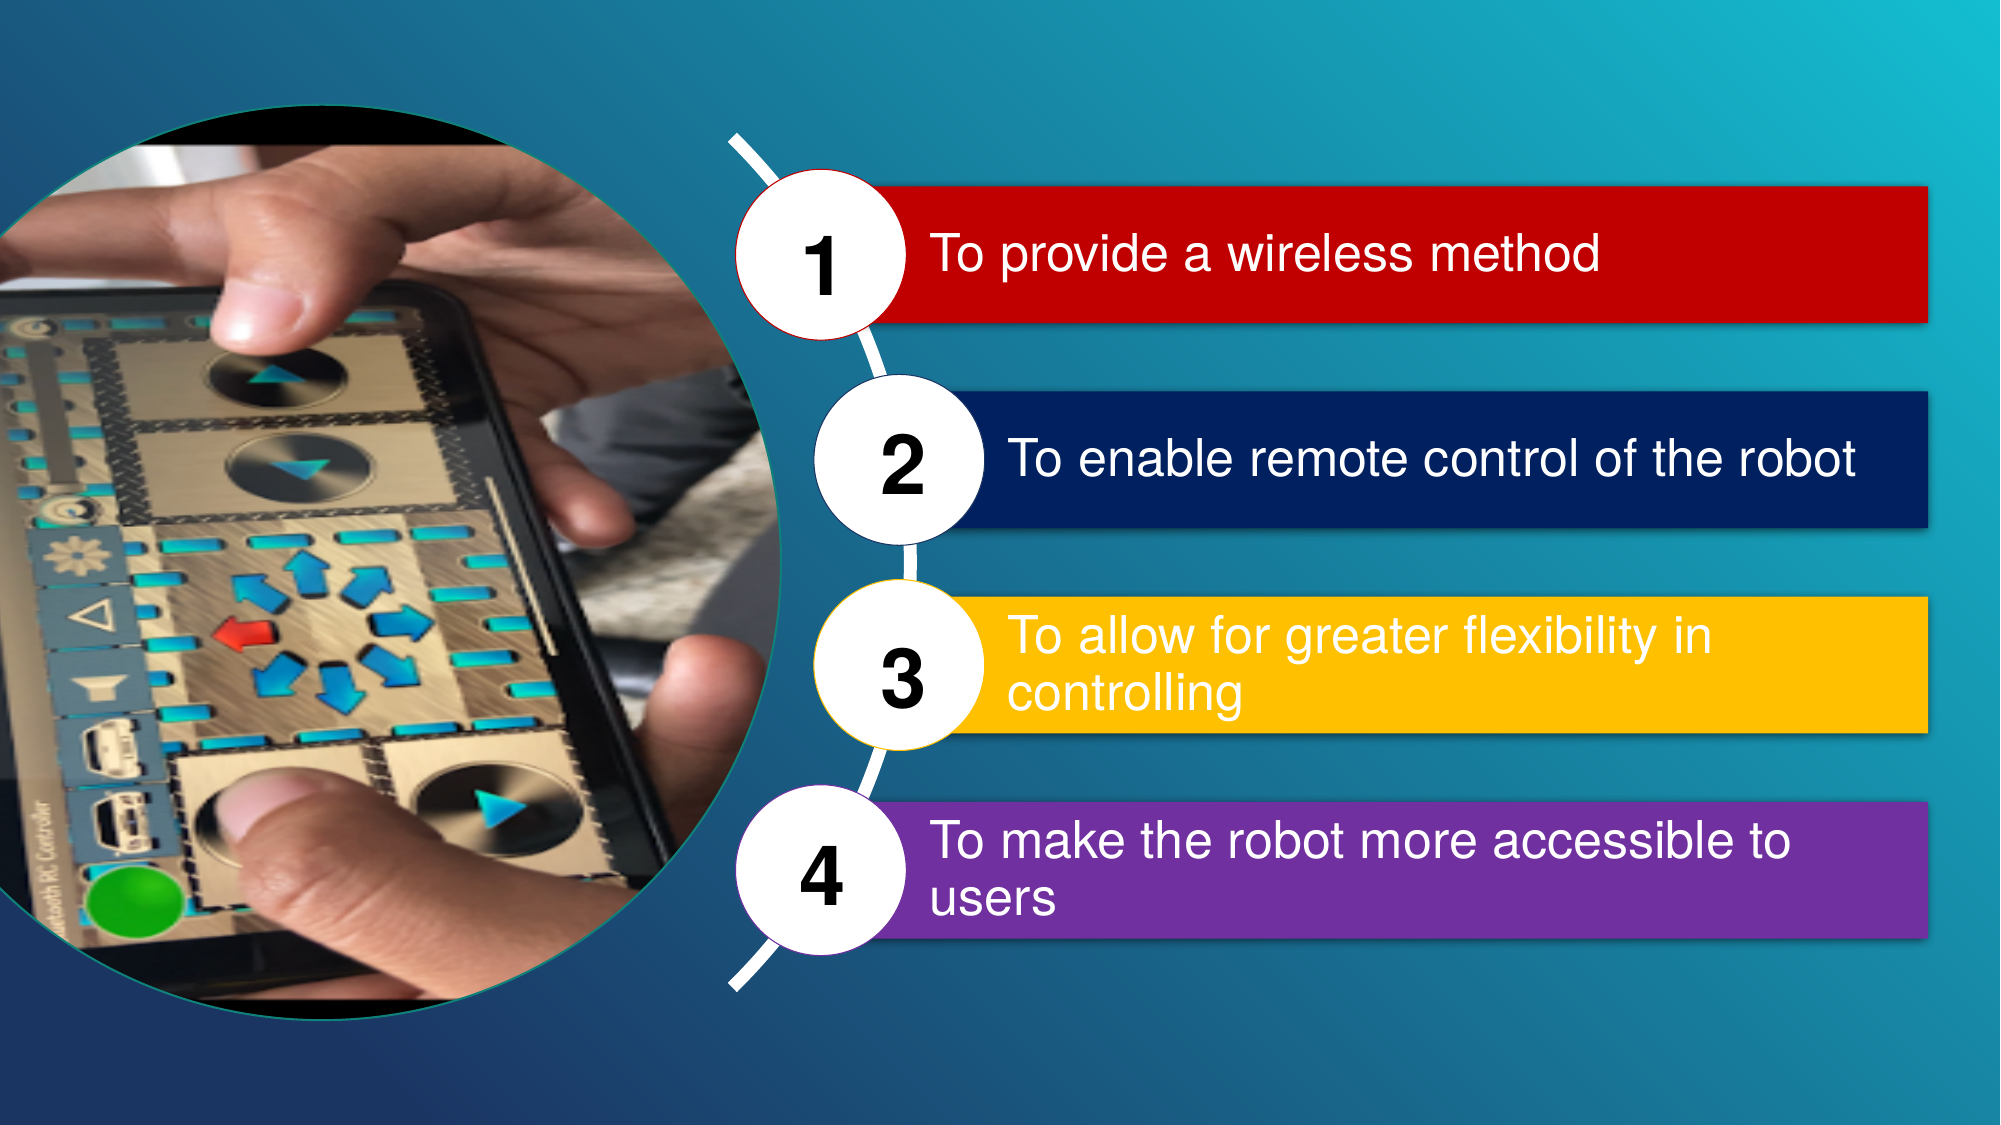

To provide a wireless method

To enable remote control of the robot

To allow for greater flexibility in controlling

To make the robot more accessible to users

1
2
3
4